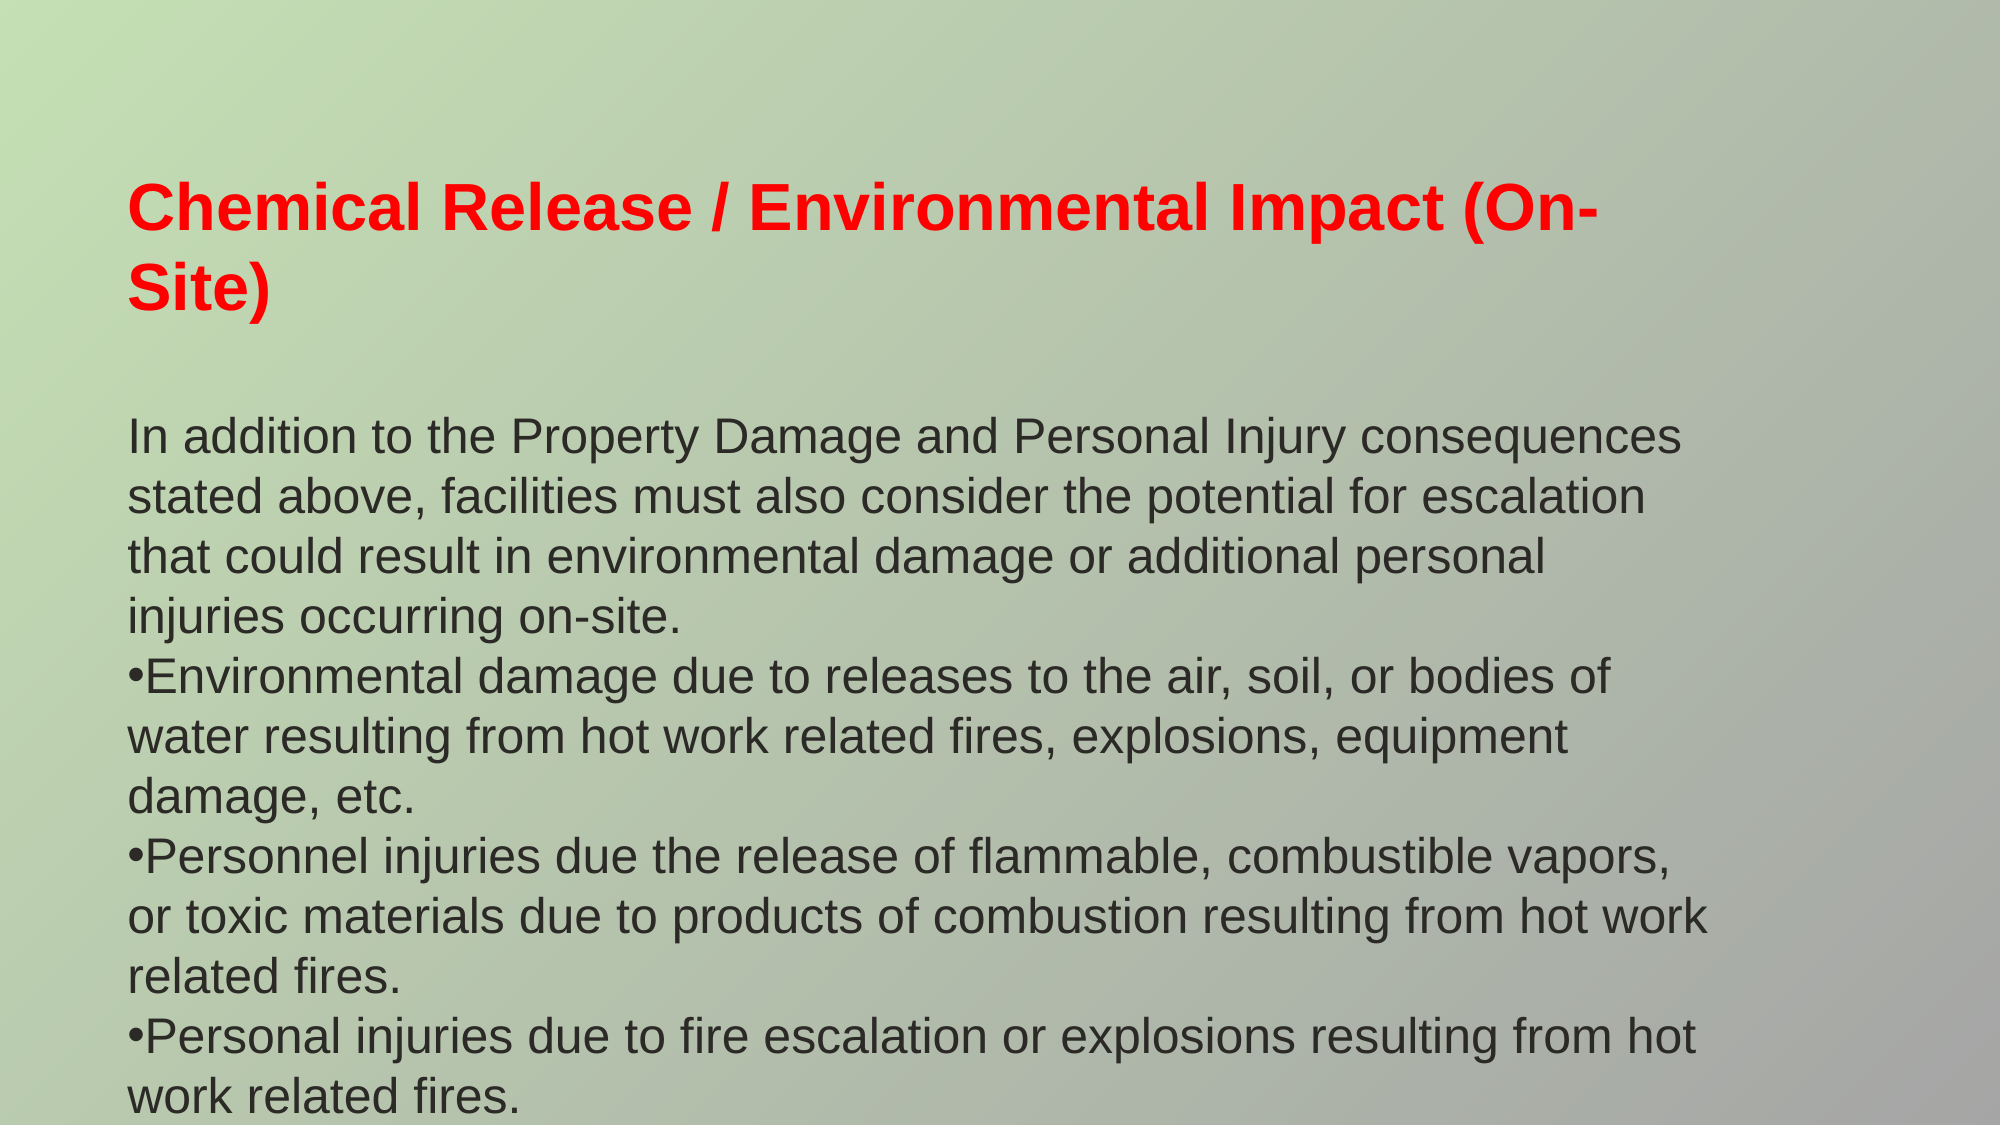

Chemical Release / Environmental Impact (On-Site)

In addition to the Property Damage and Personal Injury consequences stated above, facilities must also consider the potential for escalation that could result in environmental damage or additional personal injuries occurring on-site.
Environmental damage due to releases to the air, soil, or bodies of water resulting from hot work related fires, explosions, equipment damage, etc.
Personnel injuries due the release of flammable, combustible vapors, or toxic materials due to products of combustion resulting from hot work related fires.
Personal injuries due to fire escalation or explosions resulting from hot work related fires.